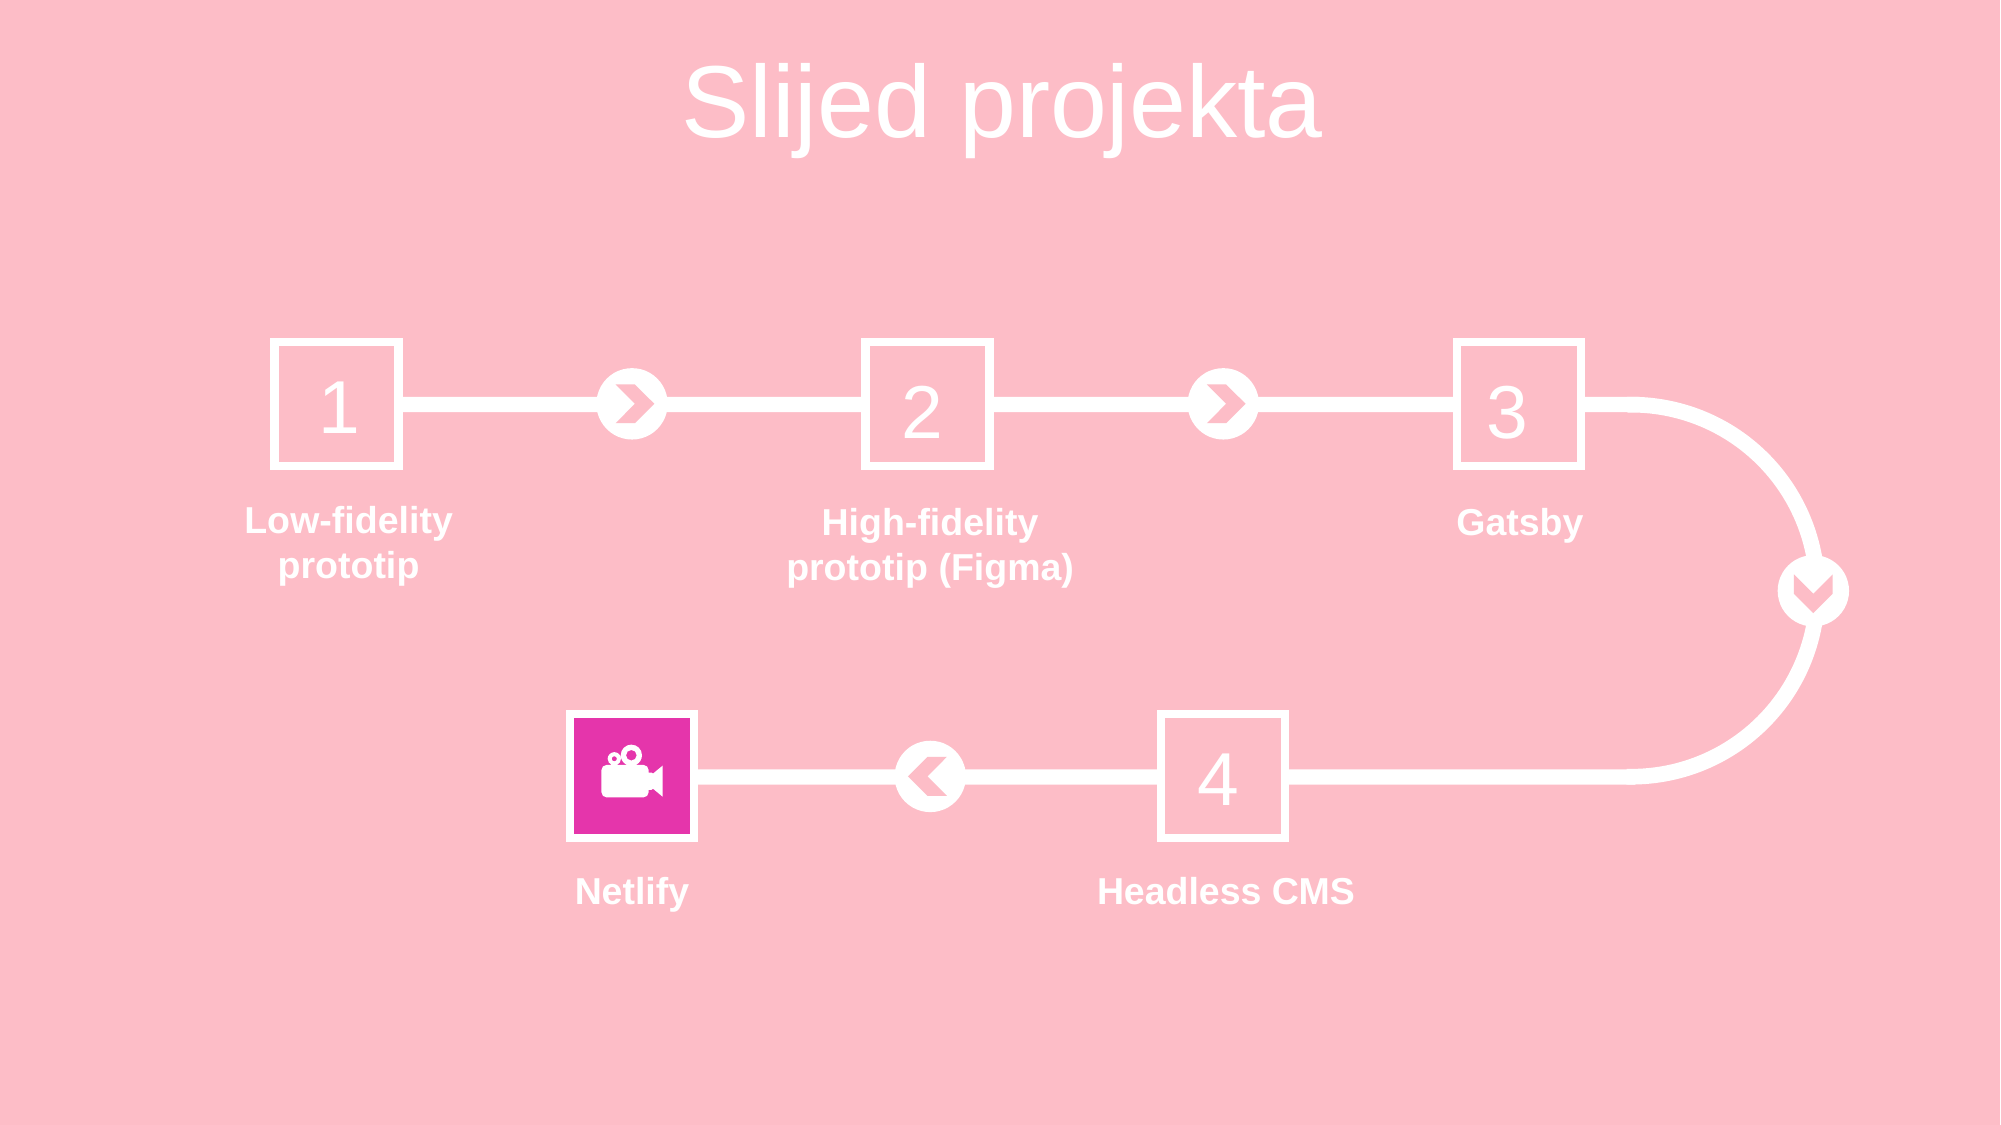

Slijed projekta

1
2
3

Low-fidelity prototip
Gatsby
High-fidelity prototip (Figma)

4

Netlify
Headless CMS